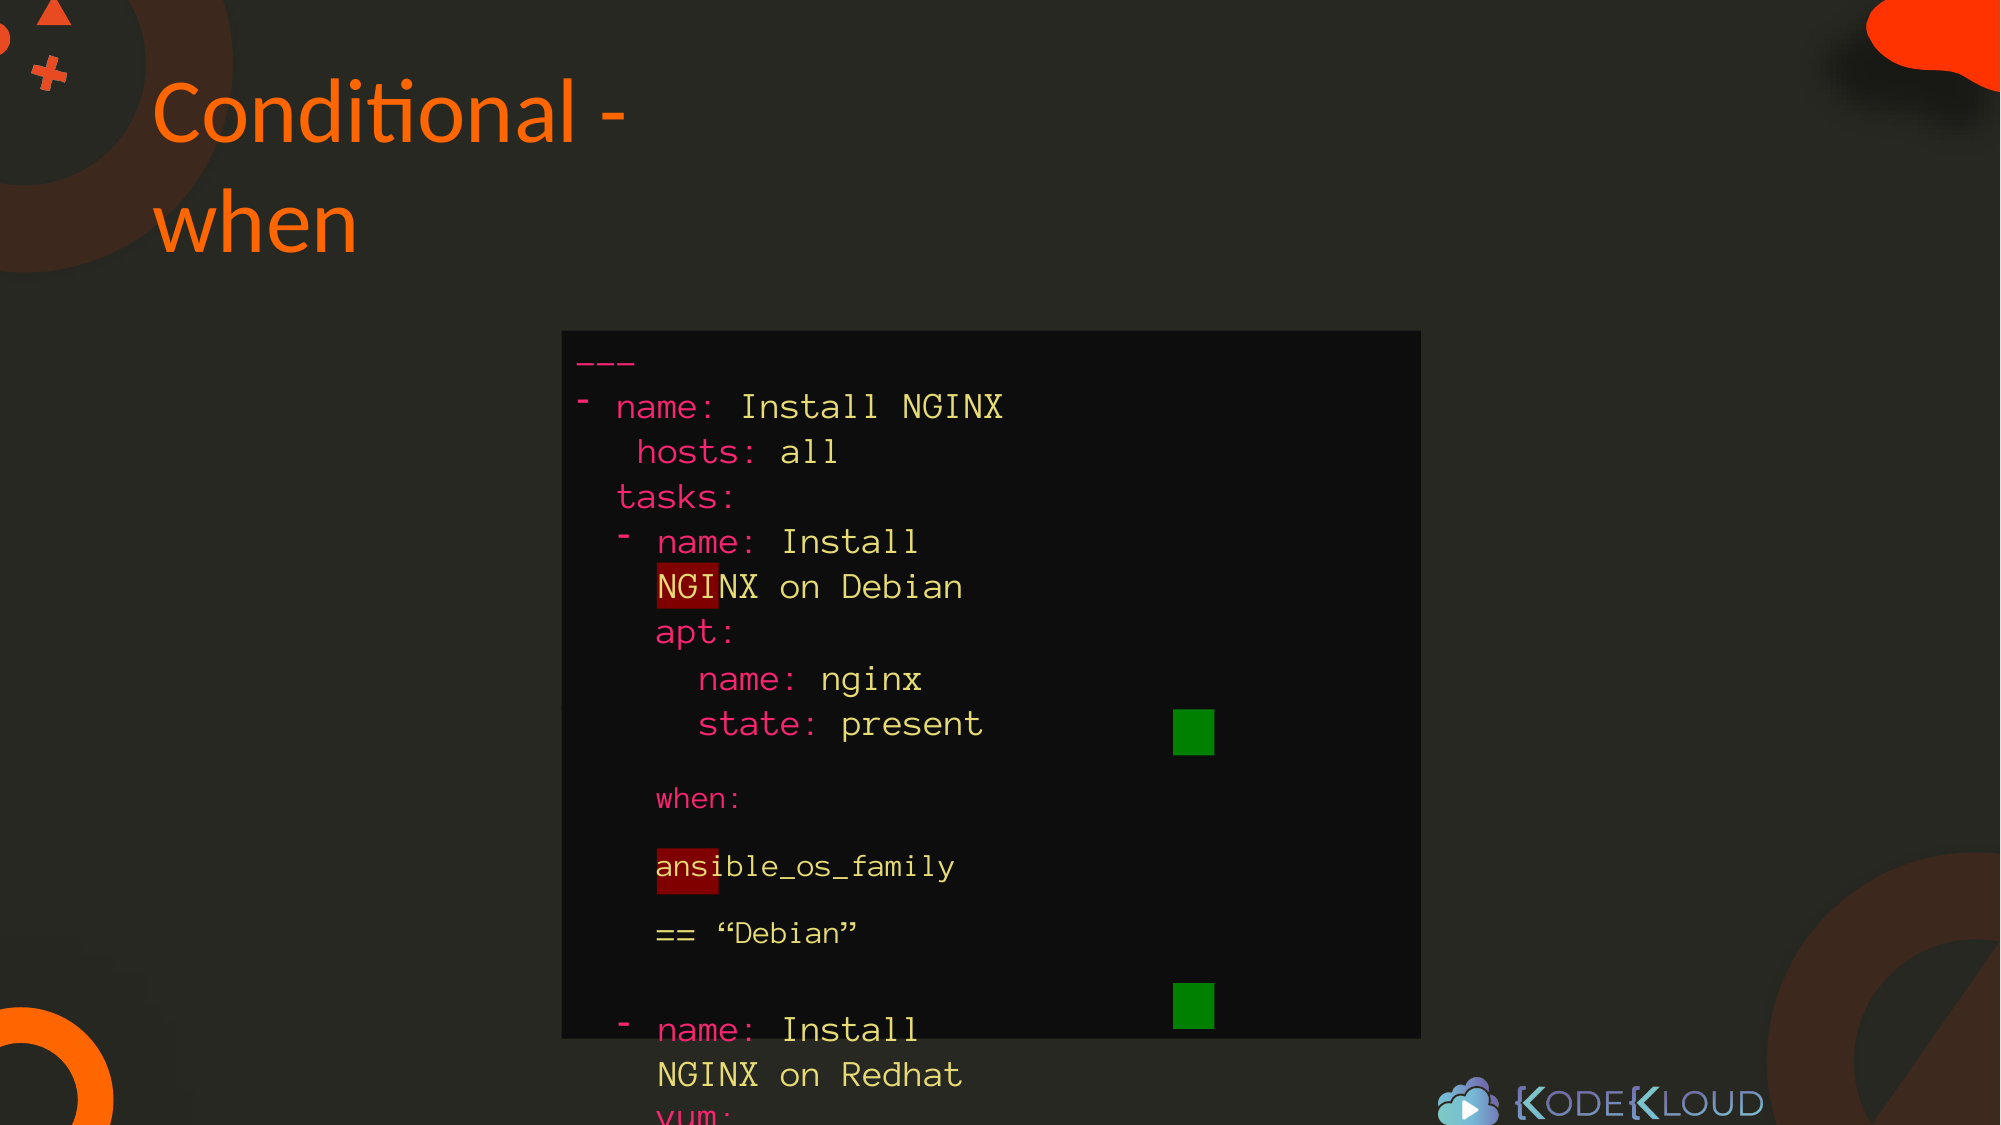

# Conditional - when

---
name: Install NGINX  hosts: all
tasks:
name: Install NGINX on Debian
apt:
name: nginx  state: present
when:	ansible_os_family == “Debian”

name: Install NGINX on Redhat
yum:
name: nginx  state: present
when:	ansible_os_family == “RedHat”

apt

<< condition >>
==
yum

<< condition >>
==